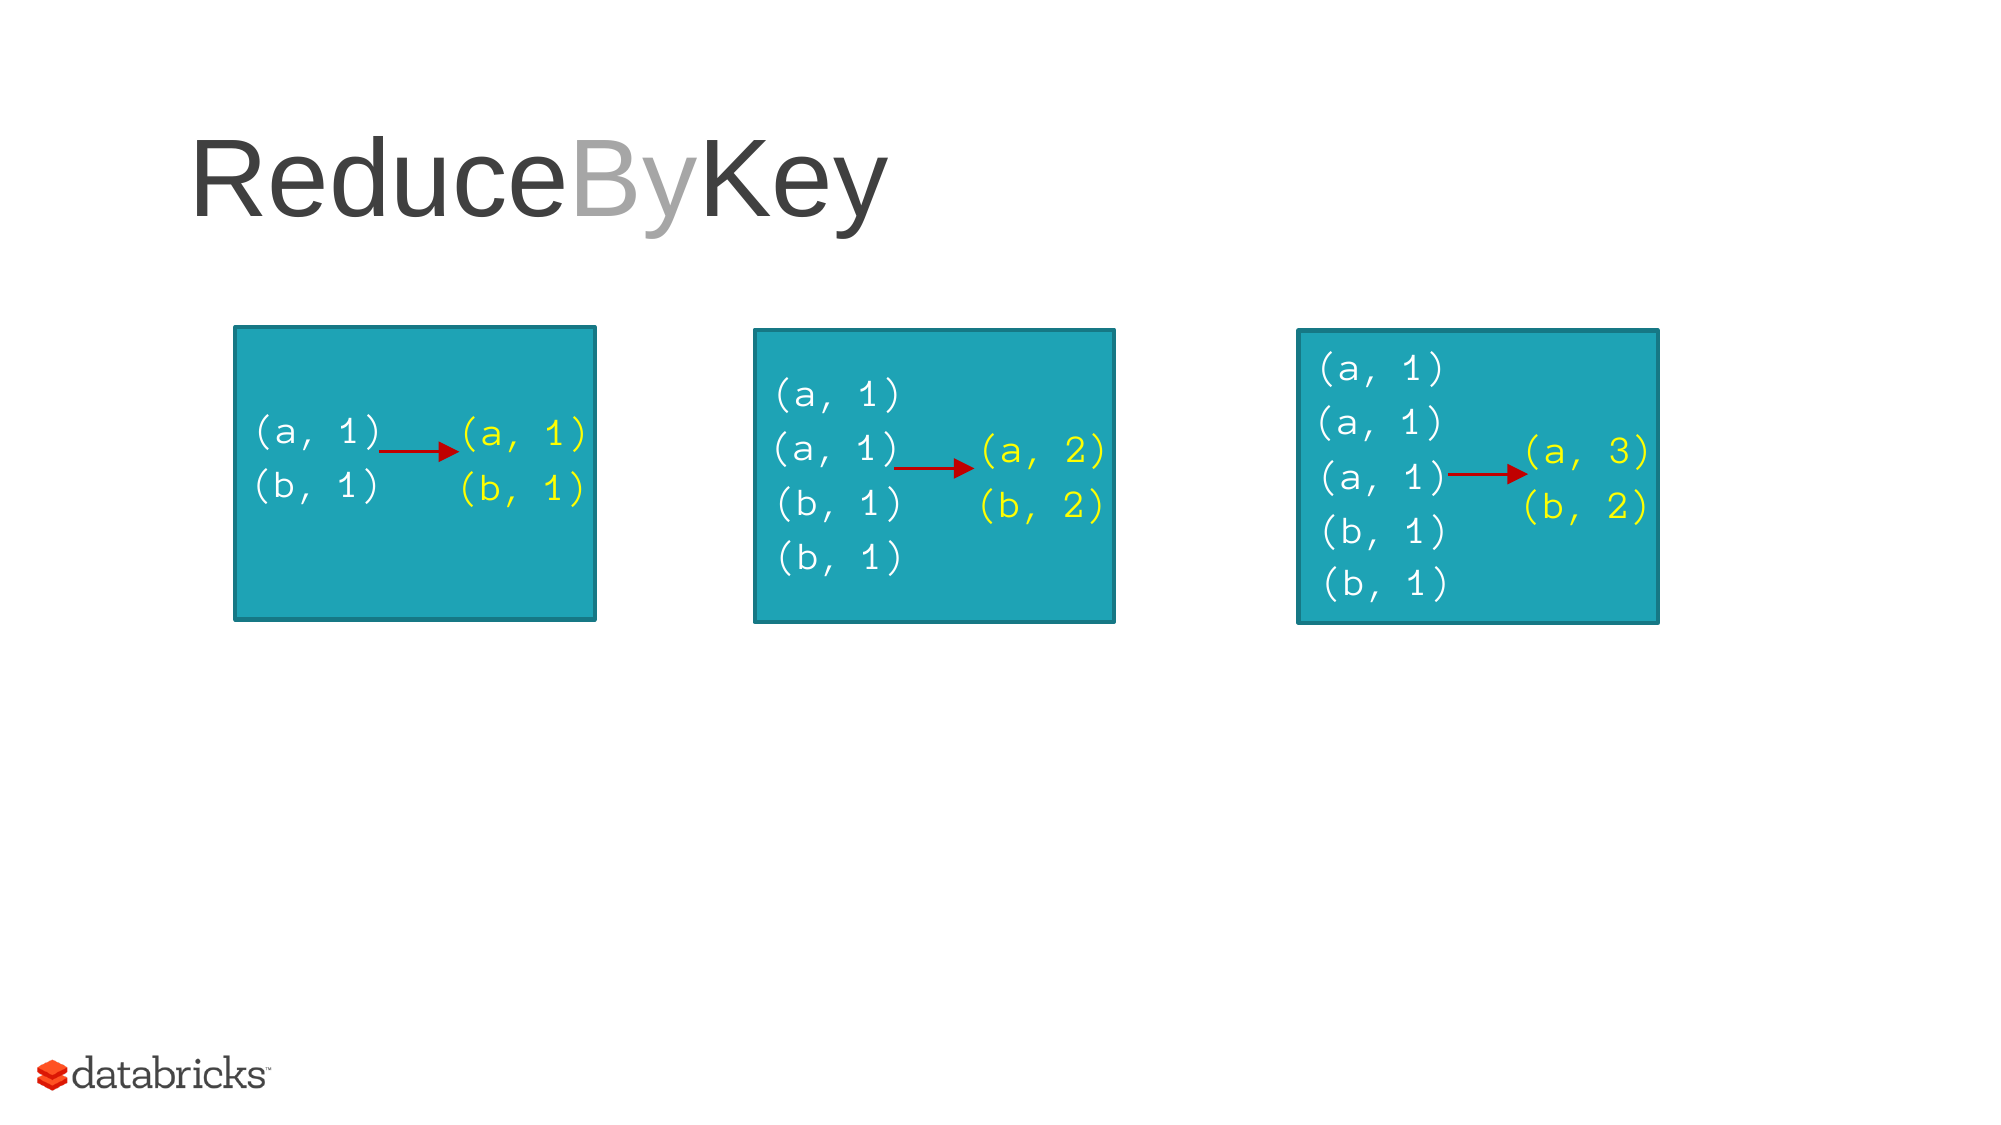

# ReduceByKey

(a, 1)
(a, 1)
(a, 1)
(a, 1)
(a, 1)
(a, 1)
(a, 2)
(a, 3)
(a, 1)
(b, 1)
(b, 1)
(b, 1)
(b, 2)
(b, 2)
(b, 1)
(b, 1)
(b, 1)